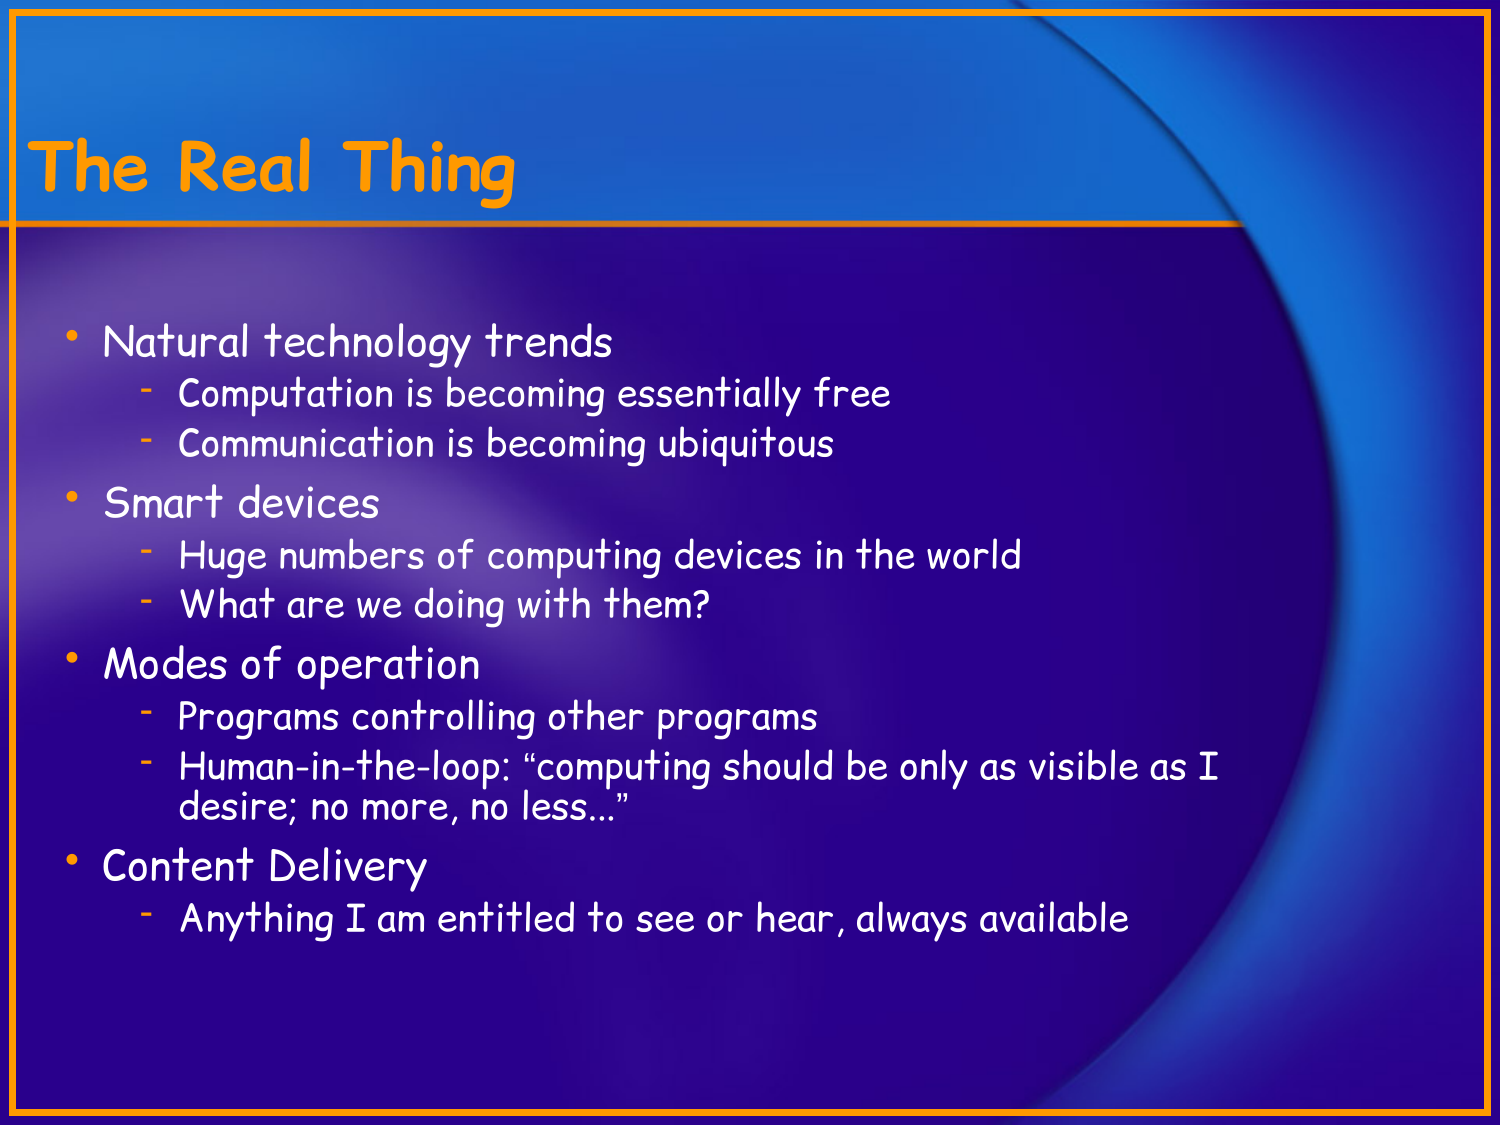

# The Real Thing
Natural technology trends
Computation is becoming essentially free
Communication is becoming ubiquitous
Smart devices
Huge numbers of computing devices in the world
What are we doing with them?
Modes of operation
Programs controlling other programs
Human-in-the-loop: “computing should be only as visible as I desire; no more, no less...”
Content Delivery
Anything I am entitled to see or hear, always available